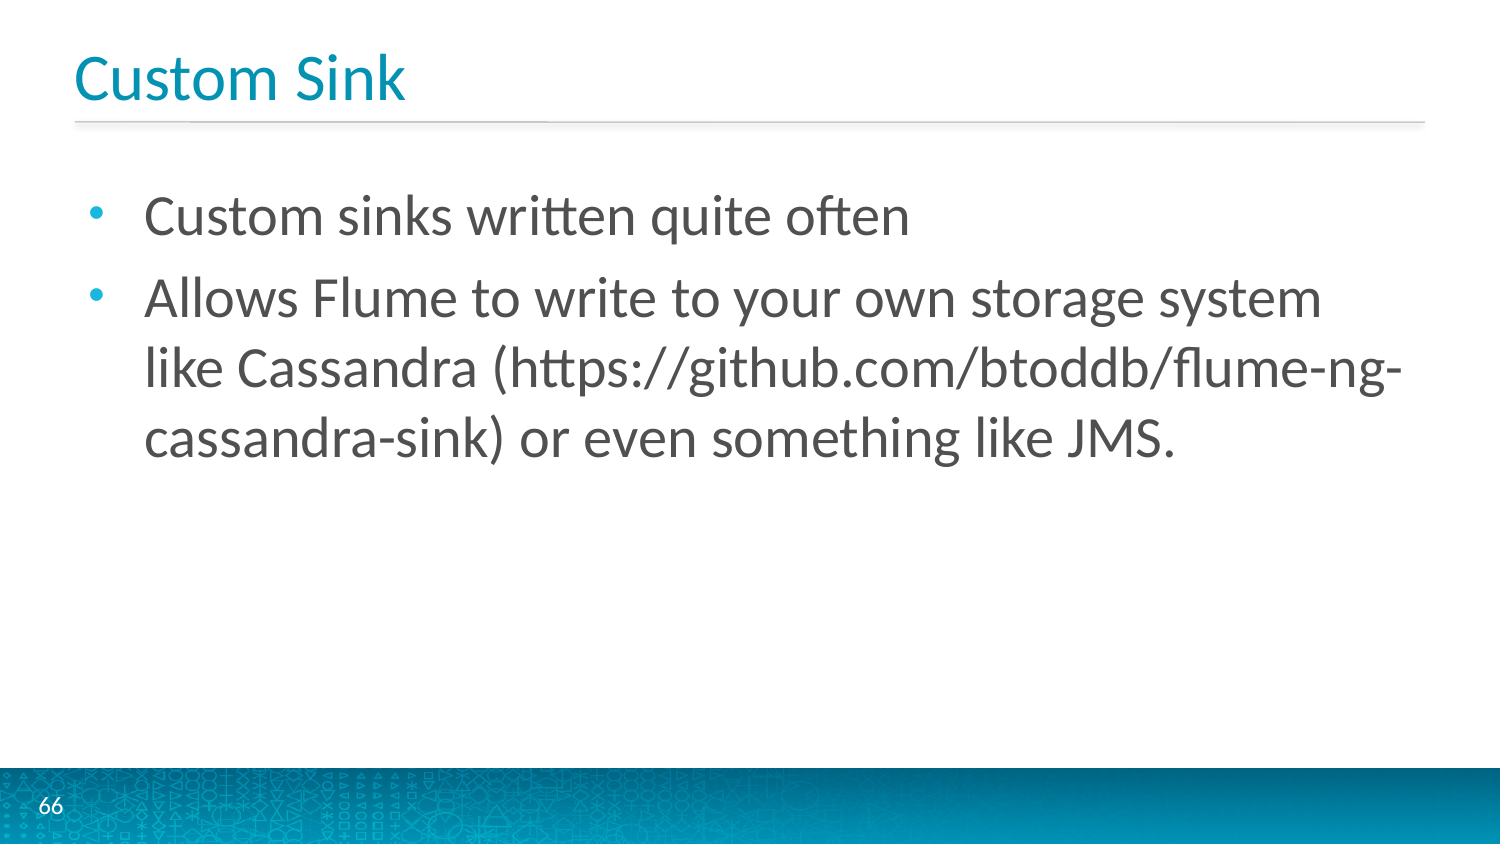

# Custom Sink
Custom sinks written quite often
Allows Flume to write to your own storage system like Cassandra (https://github.com/btoddb/flume-ng-cassandra-sink) or even something like JMS.

66